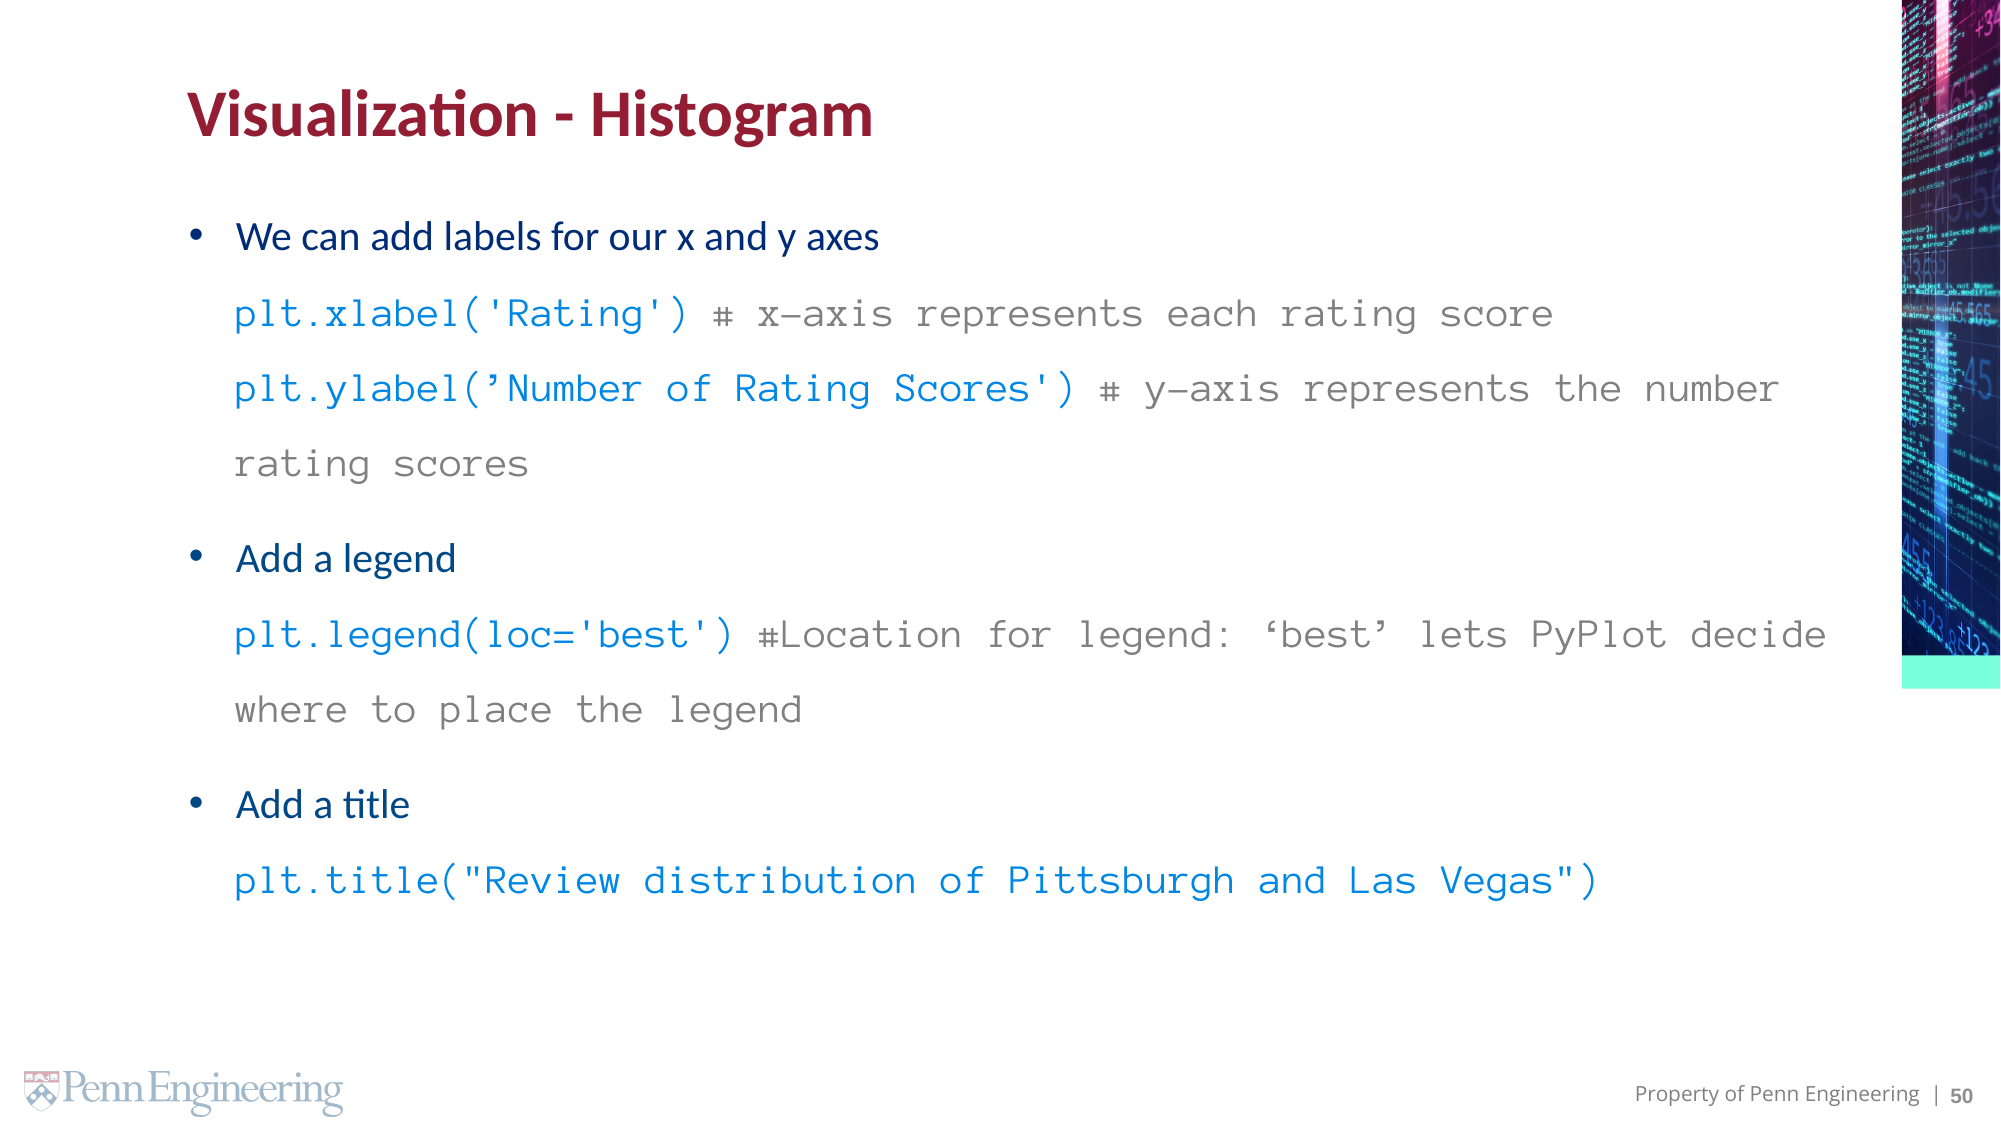

# Visualization - Histogram
We can add labels for our x and y axes
plt.xlabel('Rating') # x-axis represents each rating score
plt.ylabel(’Number of Rating Scores') # y-axis represents the number rating scores
Add a legend
plt.legend(loc='best') #Location for legend: ‘best’ lets PyPlot decide where to place the legend
Add a title
plt.title("Review distribution of Pittsburgh and Las Vegas")

50